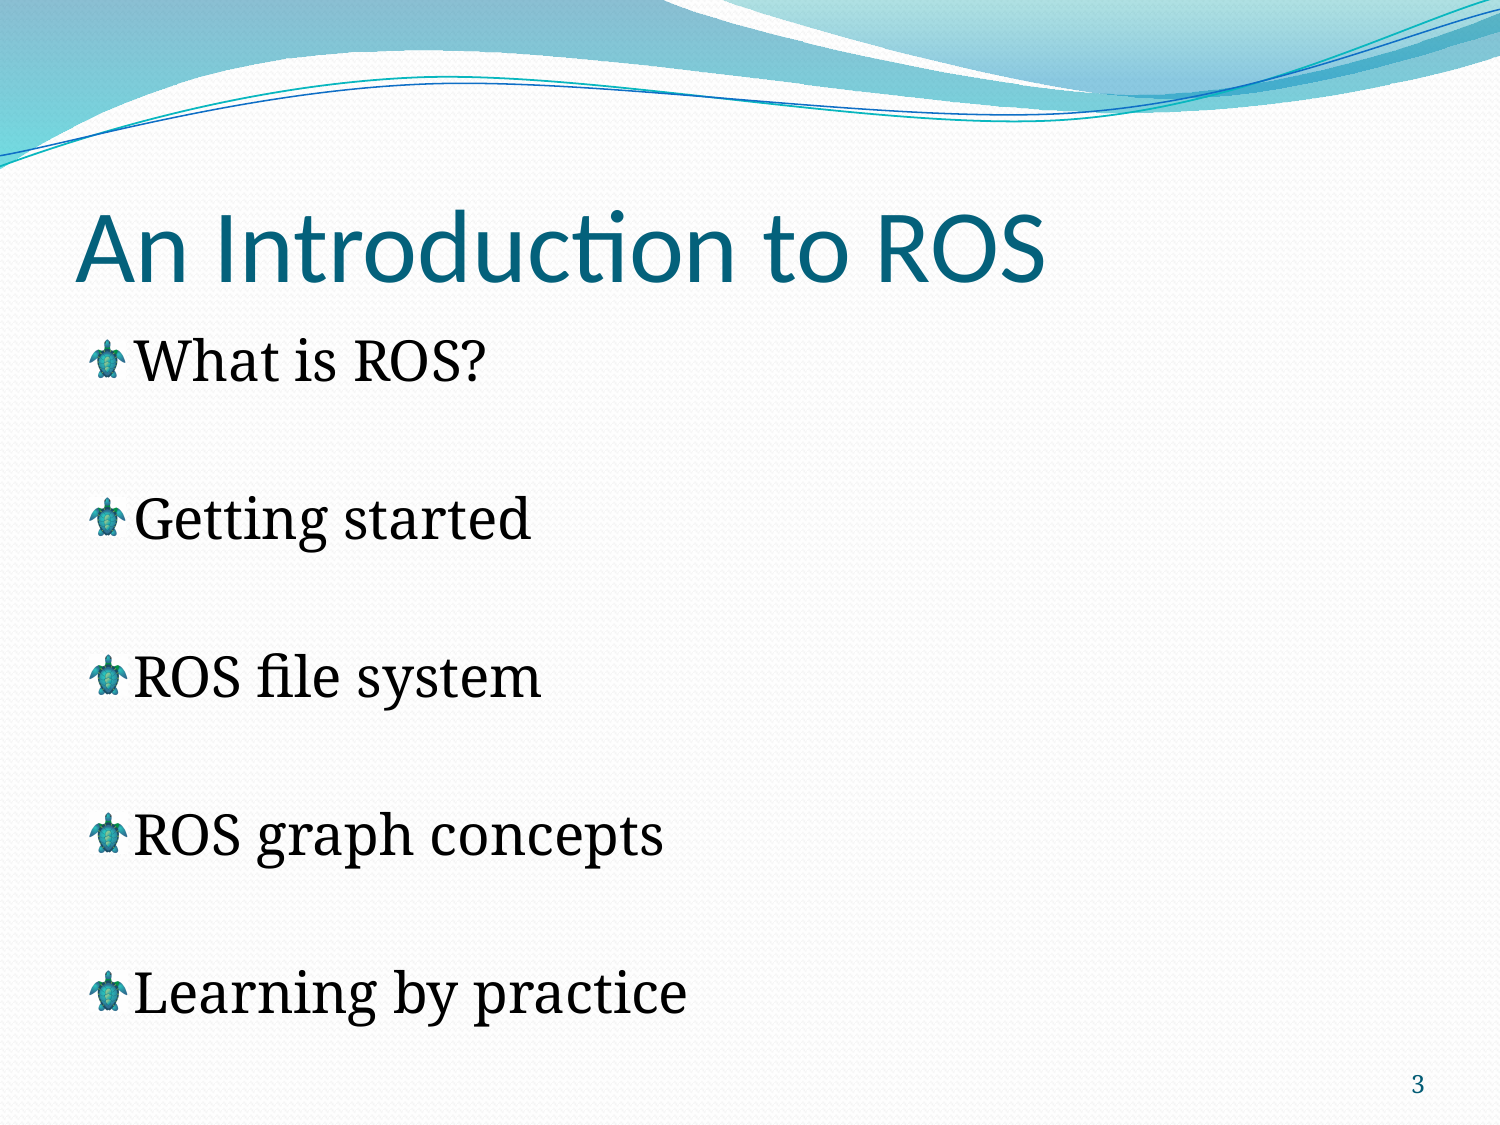

# An Introduction to ROS
What is ROS?

Getting started

ROS file system

ROS graph concepts

Learning by practice
3